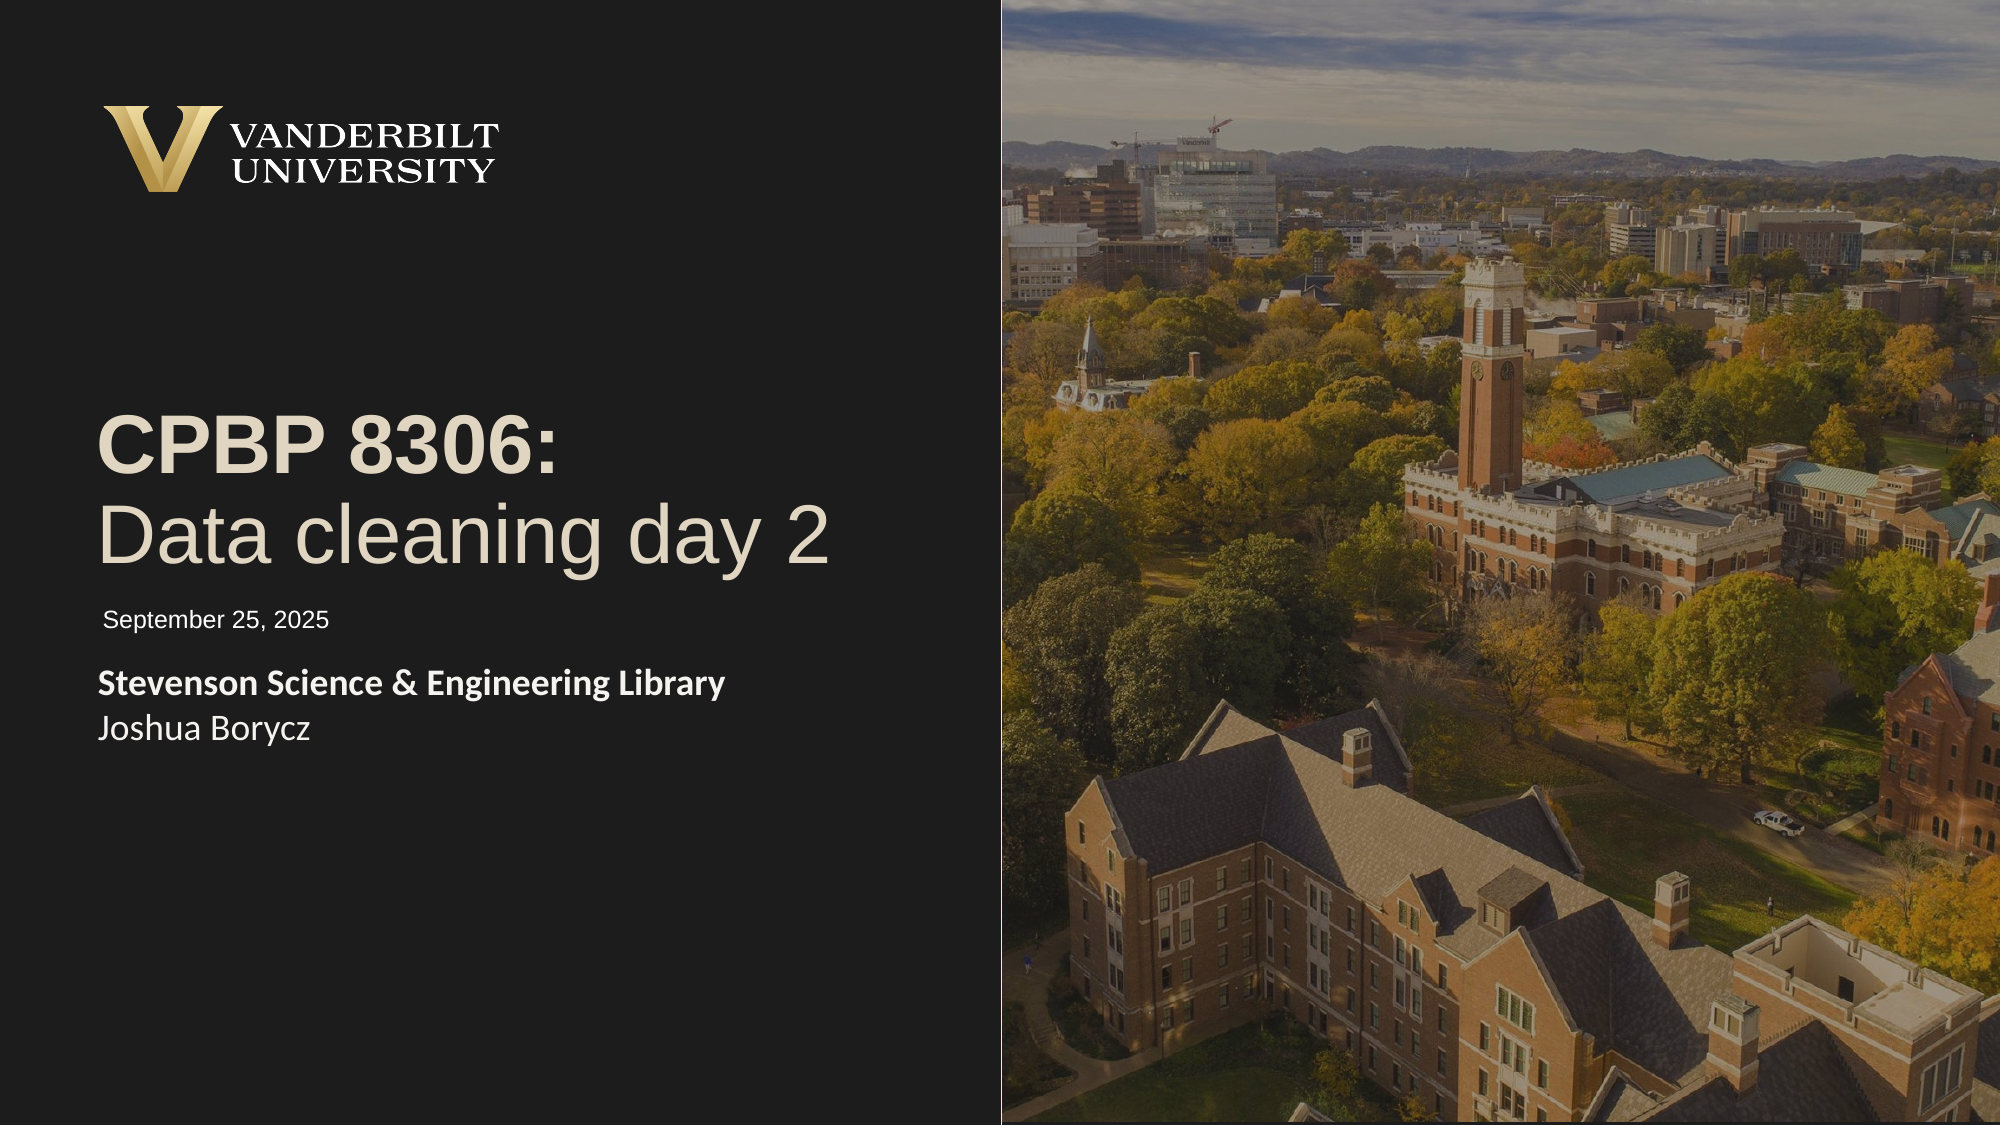

# CPBP 8306: Data cleaning day 2
September 25, 2025
Stevenson Science & Engineering Library
Joshua Borycz